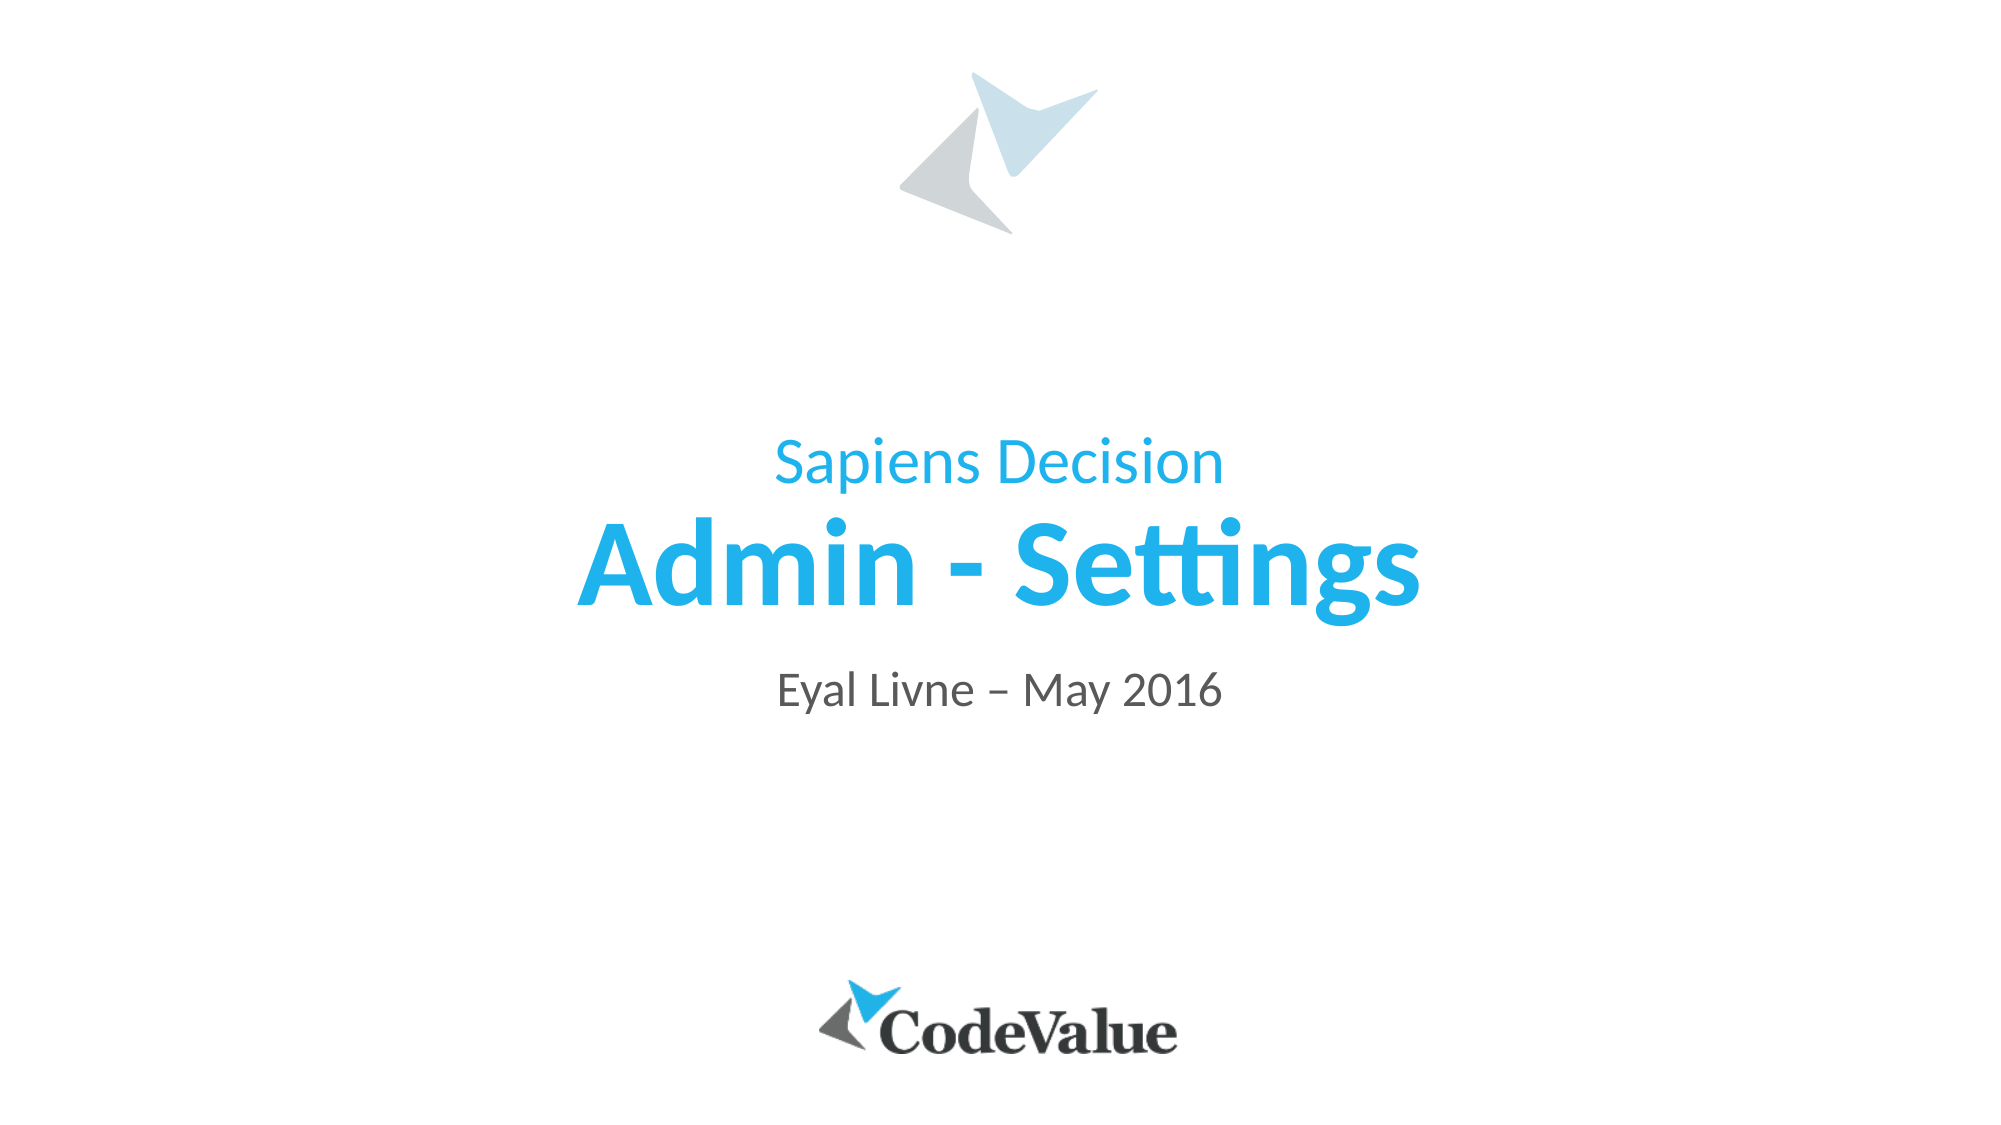

# Sapiens Decision Admin - Settings
Eyal Livne – May 2016